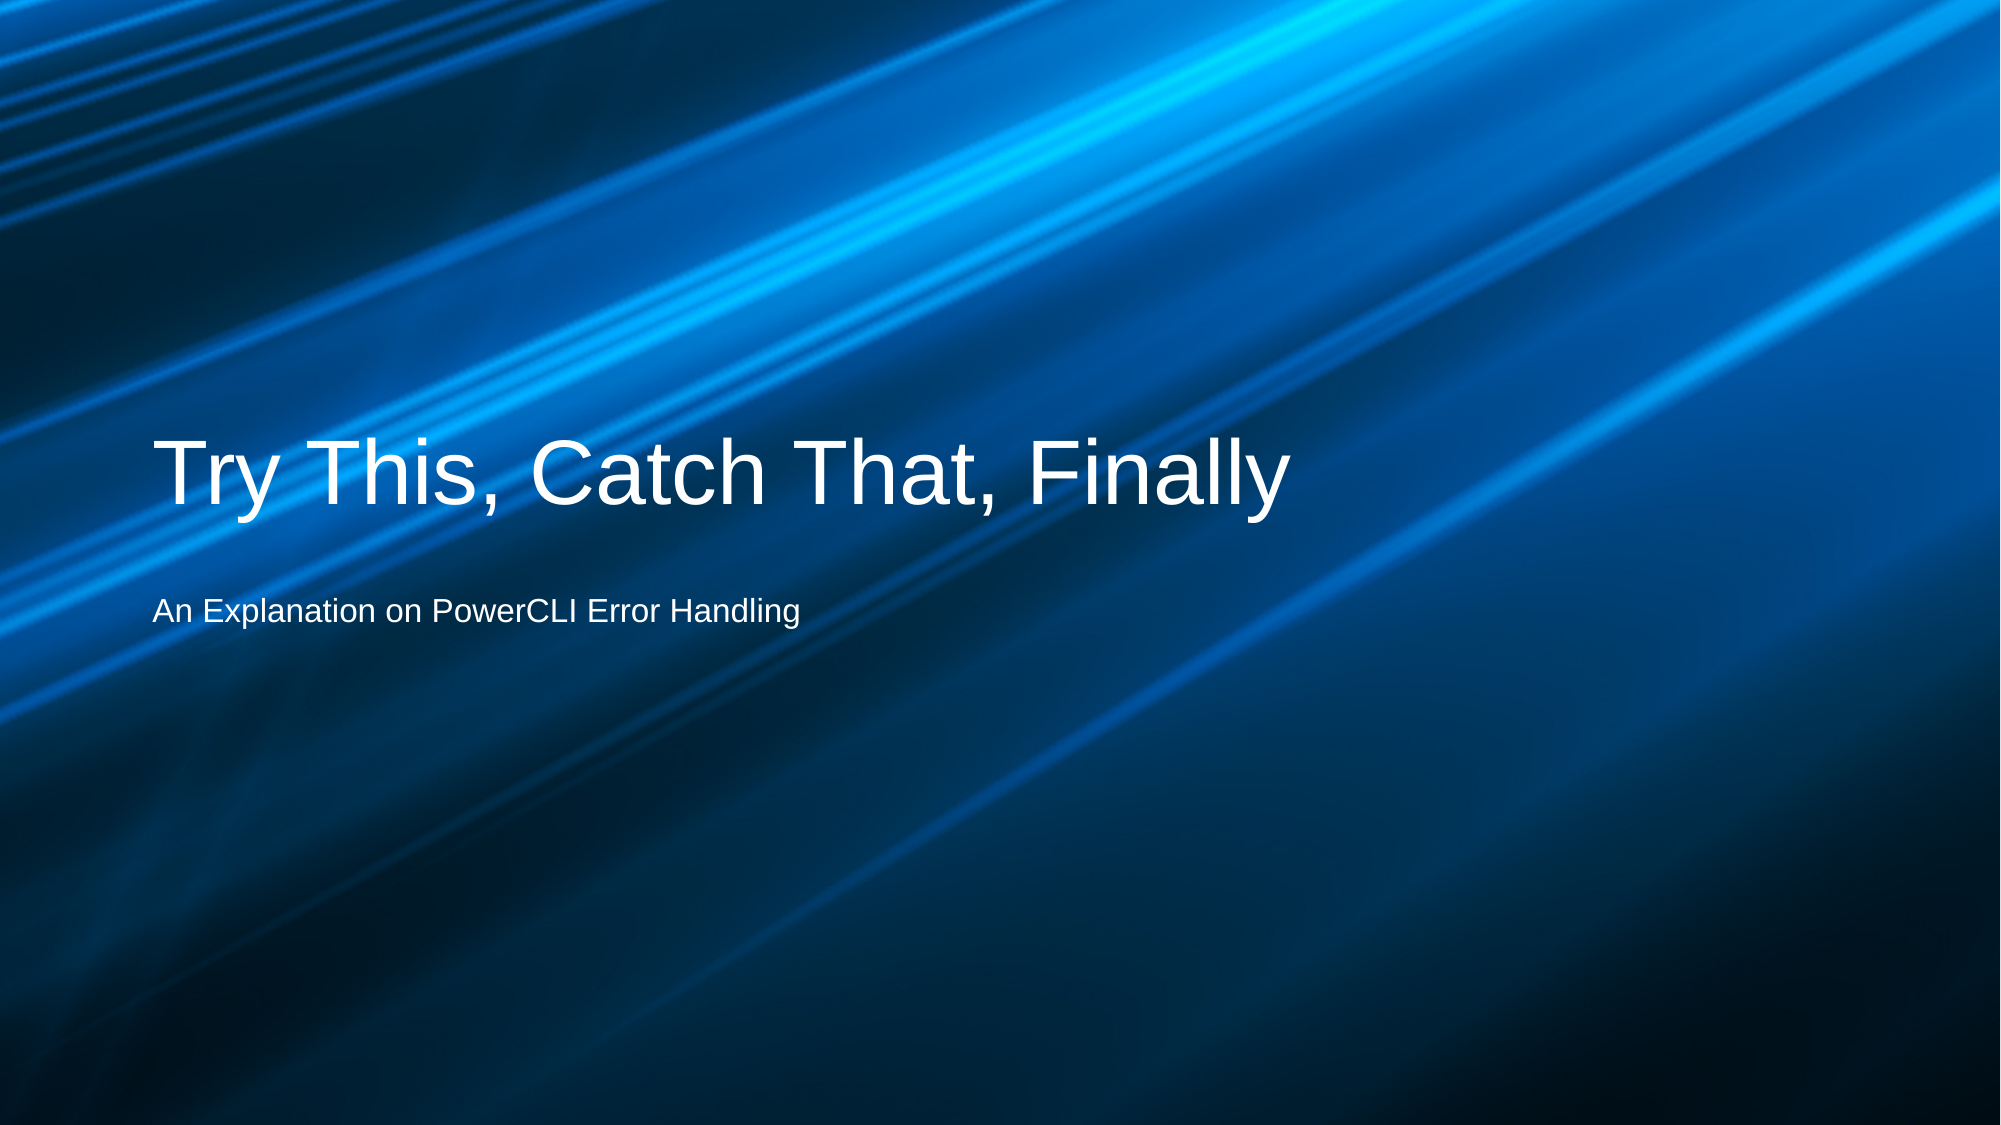

# Try This, Catch That, Finally
An Explanation on PowerCLI Error Handling